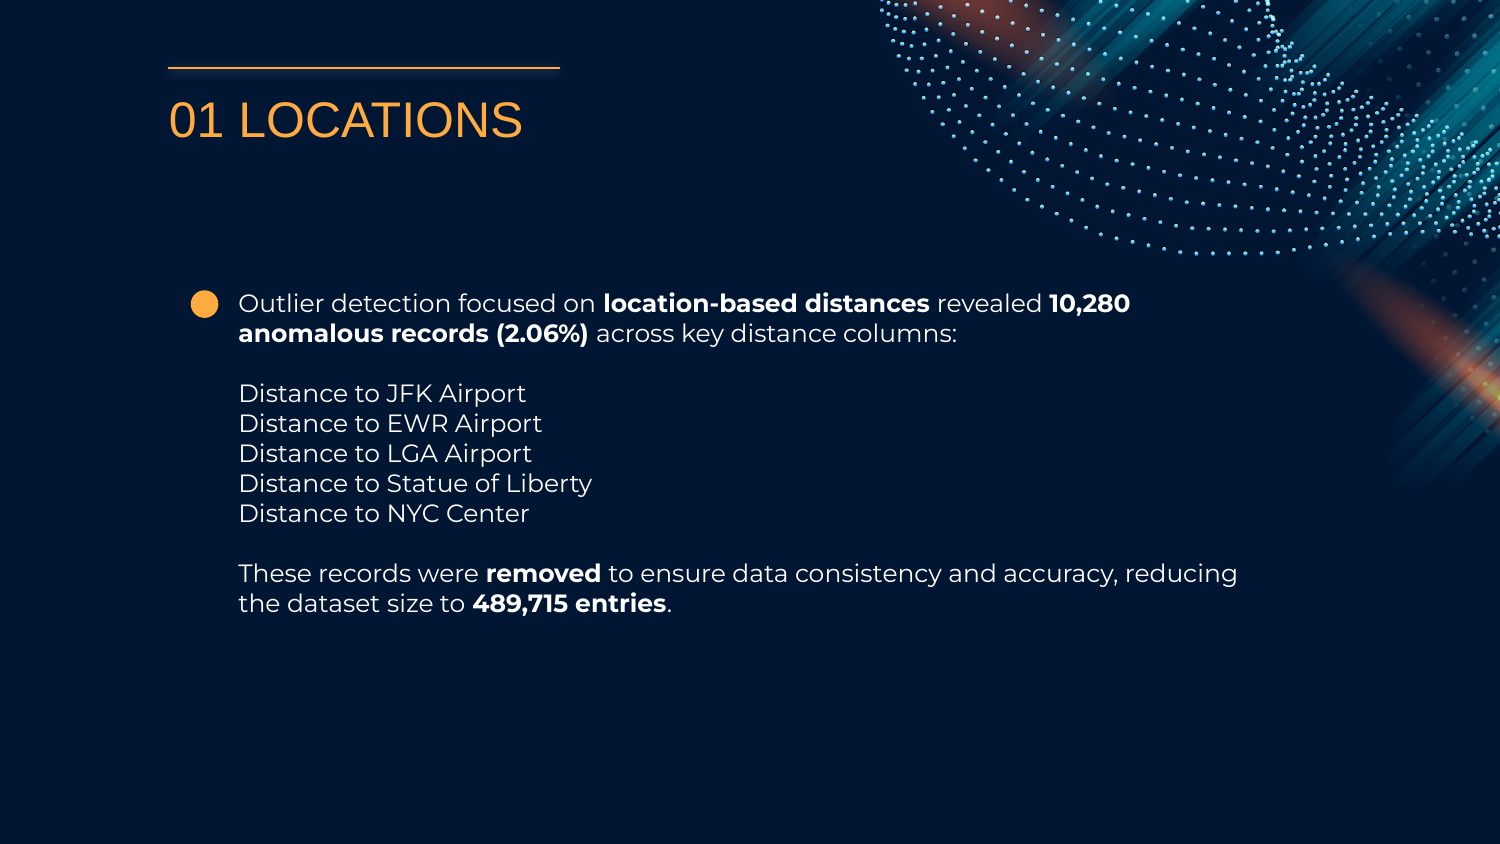

# 01 LOCATIONS
Outlier detection focused on location-based distances revealed 10,280 anomalous records (2.06%) across key distance columns:

Distance to JFK Airport
Distance to EWR Airport
Distance to LGA Airport
Distance to Statue of Liberty
Distance to NYC Center

These records were removed to ensure data consistency and accuracy, reducing the dataset size to 489,715 entries.